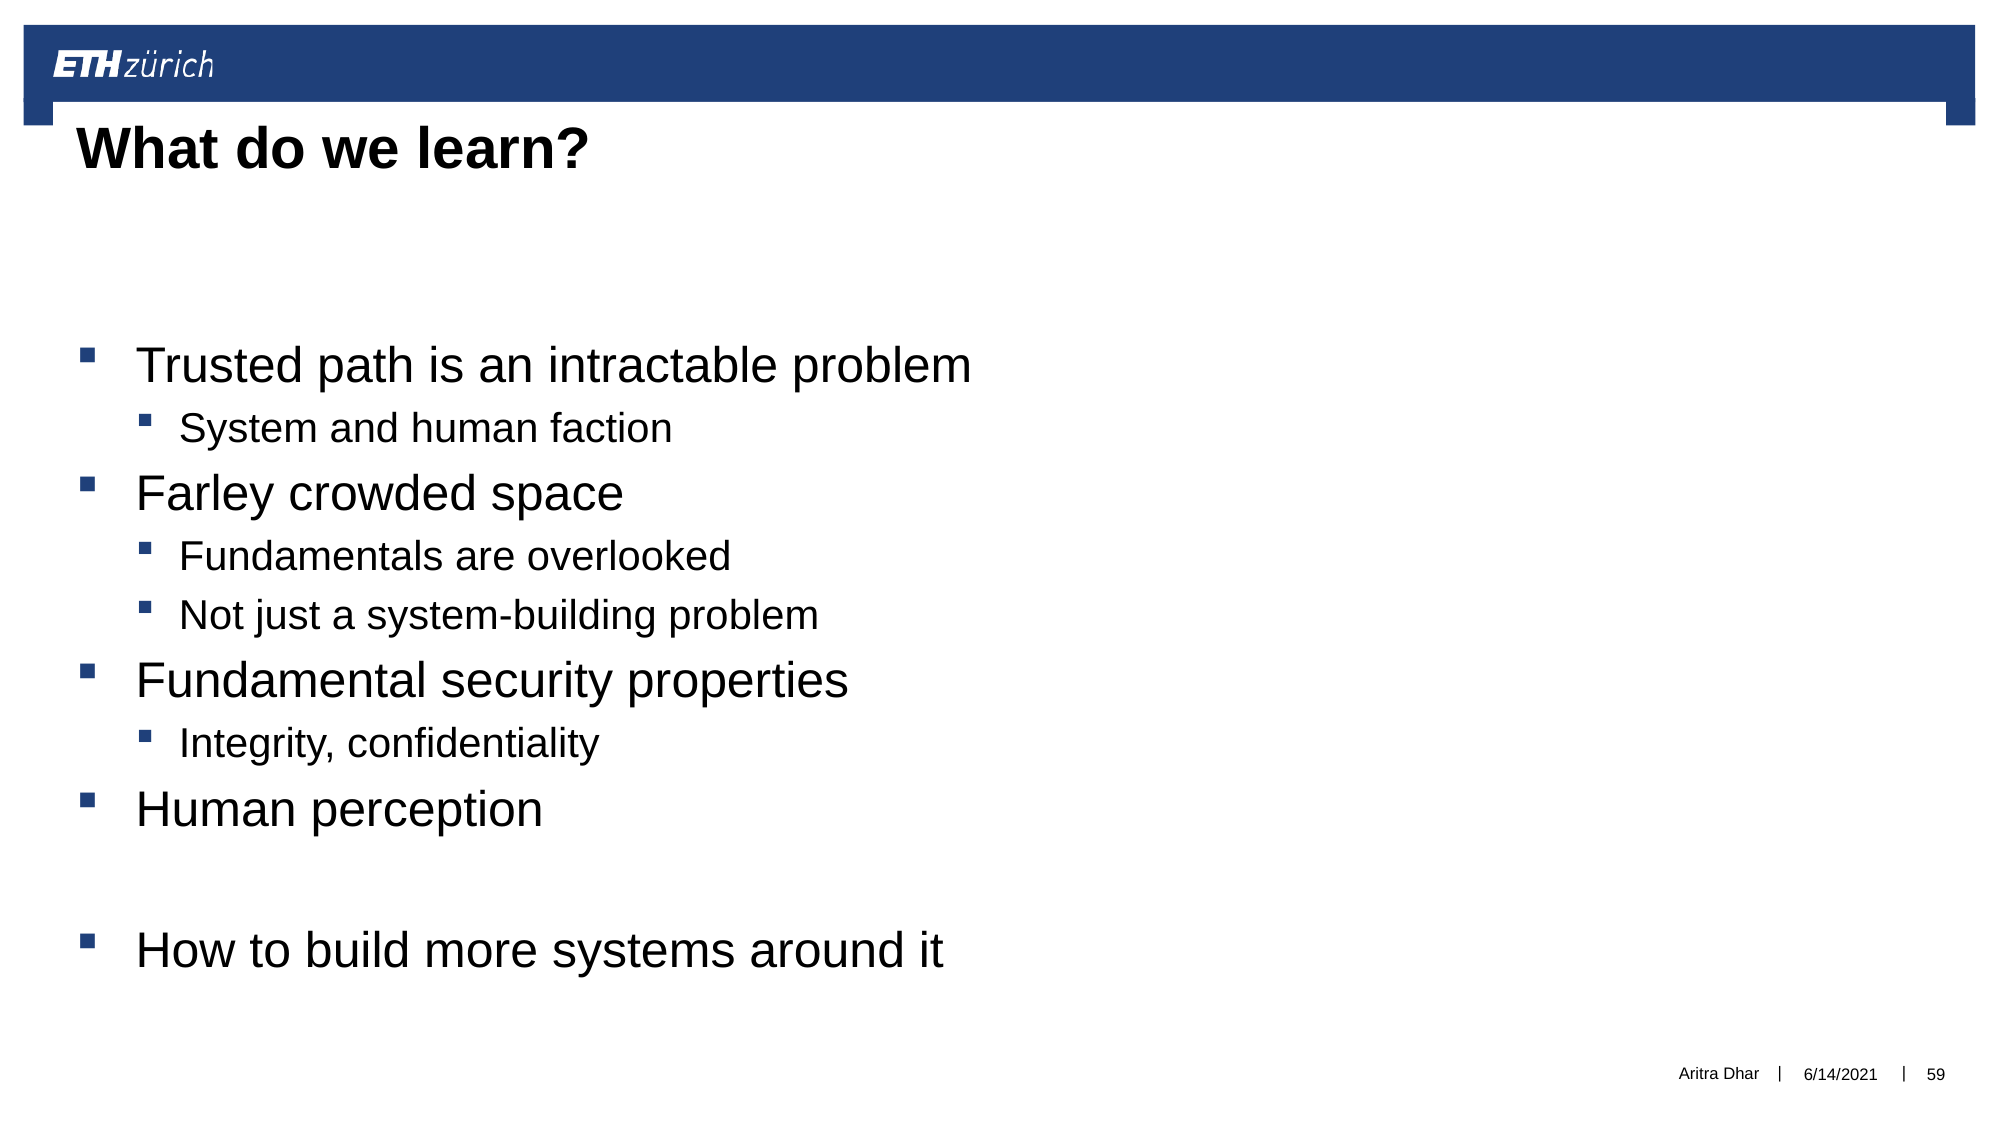

# What do we learn?
Trusted path is an intractable problem
System and human faction
Farley crowded space
Fundamentals are overlooked
Not just a system-building problem
Fundamental security properties
Integrity, confidentiality
Human perception

How to build more systems around it
Aritra Dhar
6/14/2021
59